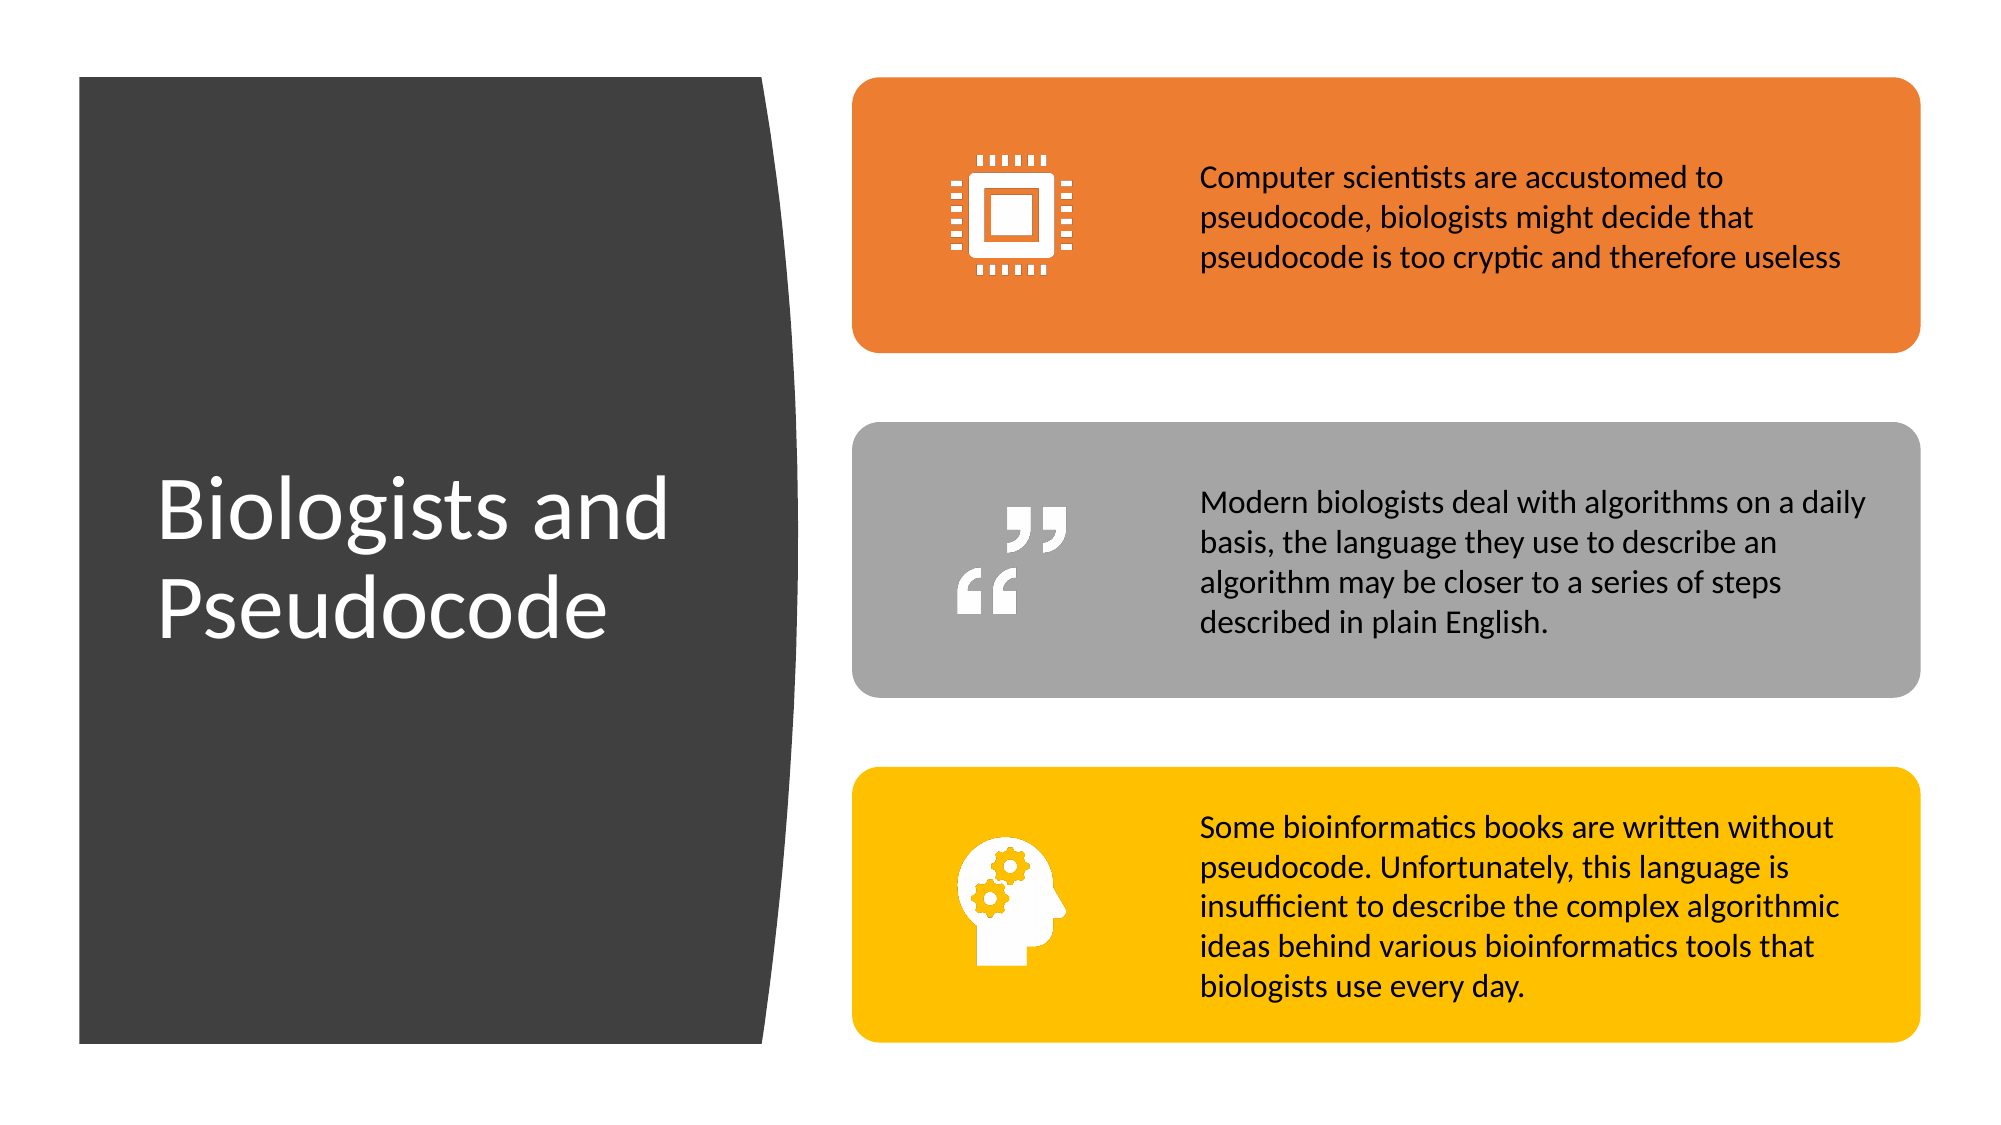

Computer scientists are accustomed to pseudocode, biologists might decide that pseudocode is too cryptic and therefore useless
Modern biologists deal with algorithms on a daily basis, the language they use to describe an algorithm may be closer to a series of steps described in plain English.
Some bioinformatics books are written without pseudocode. Unfortunately, this language is insufficient to describe the complex algorithmic ideas behind various bioinformatics tools that biologists use every day.

# Biologists and Pseudocode